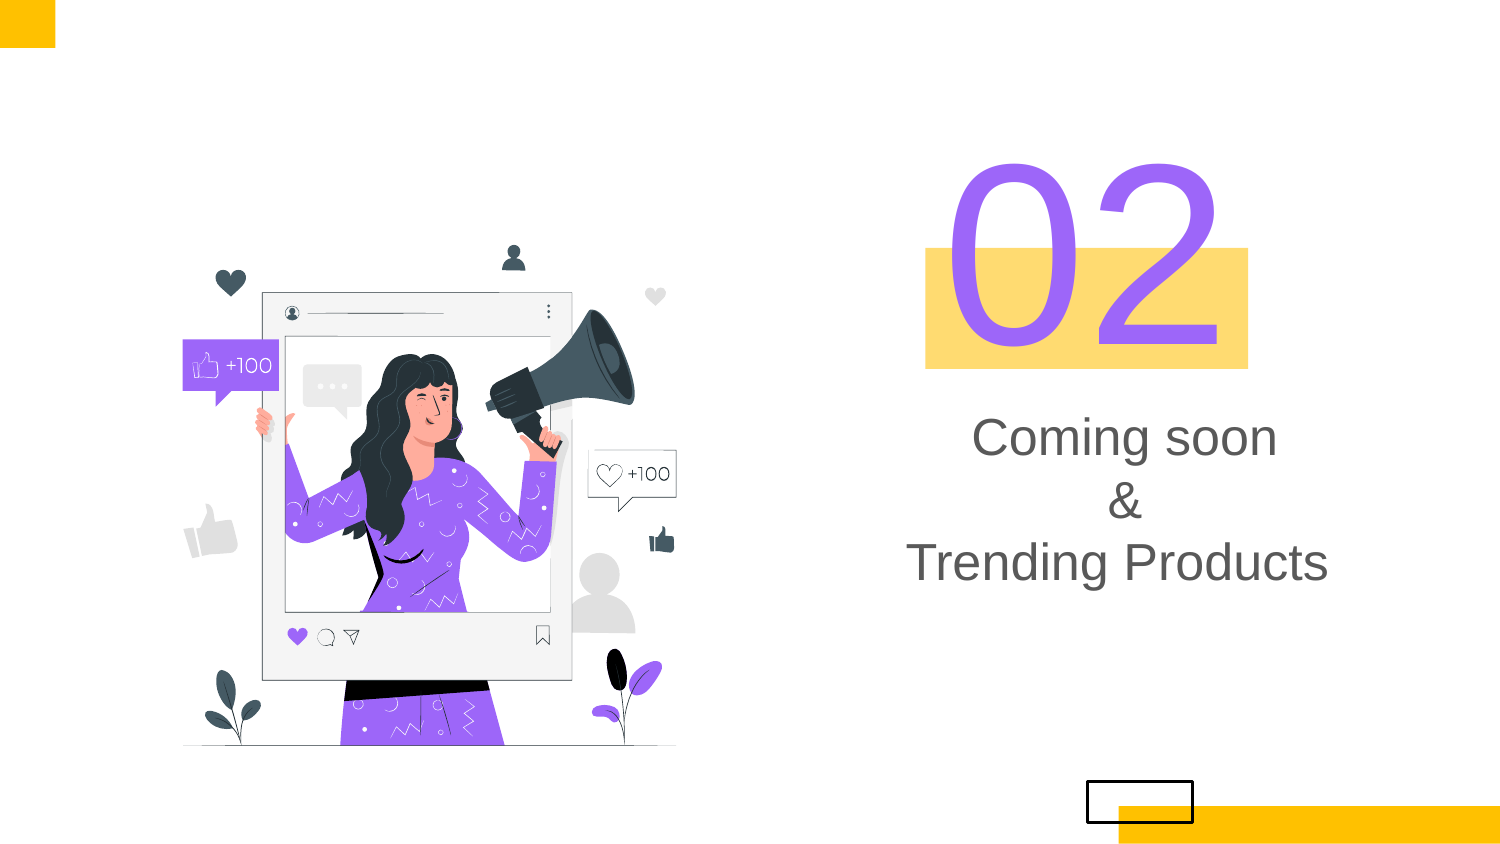

# 02

Coming soon
&
Trending Products